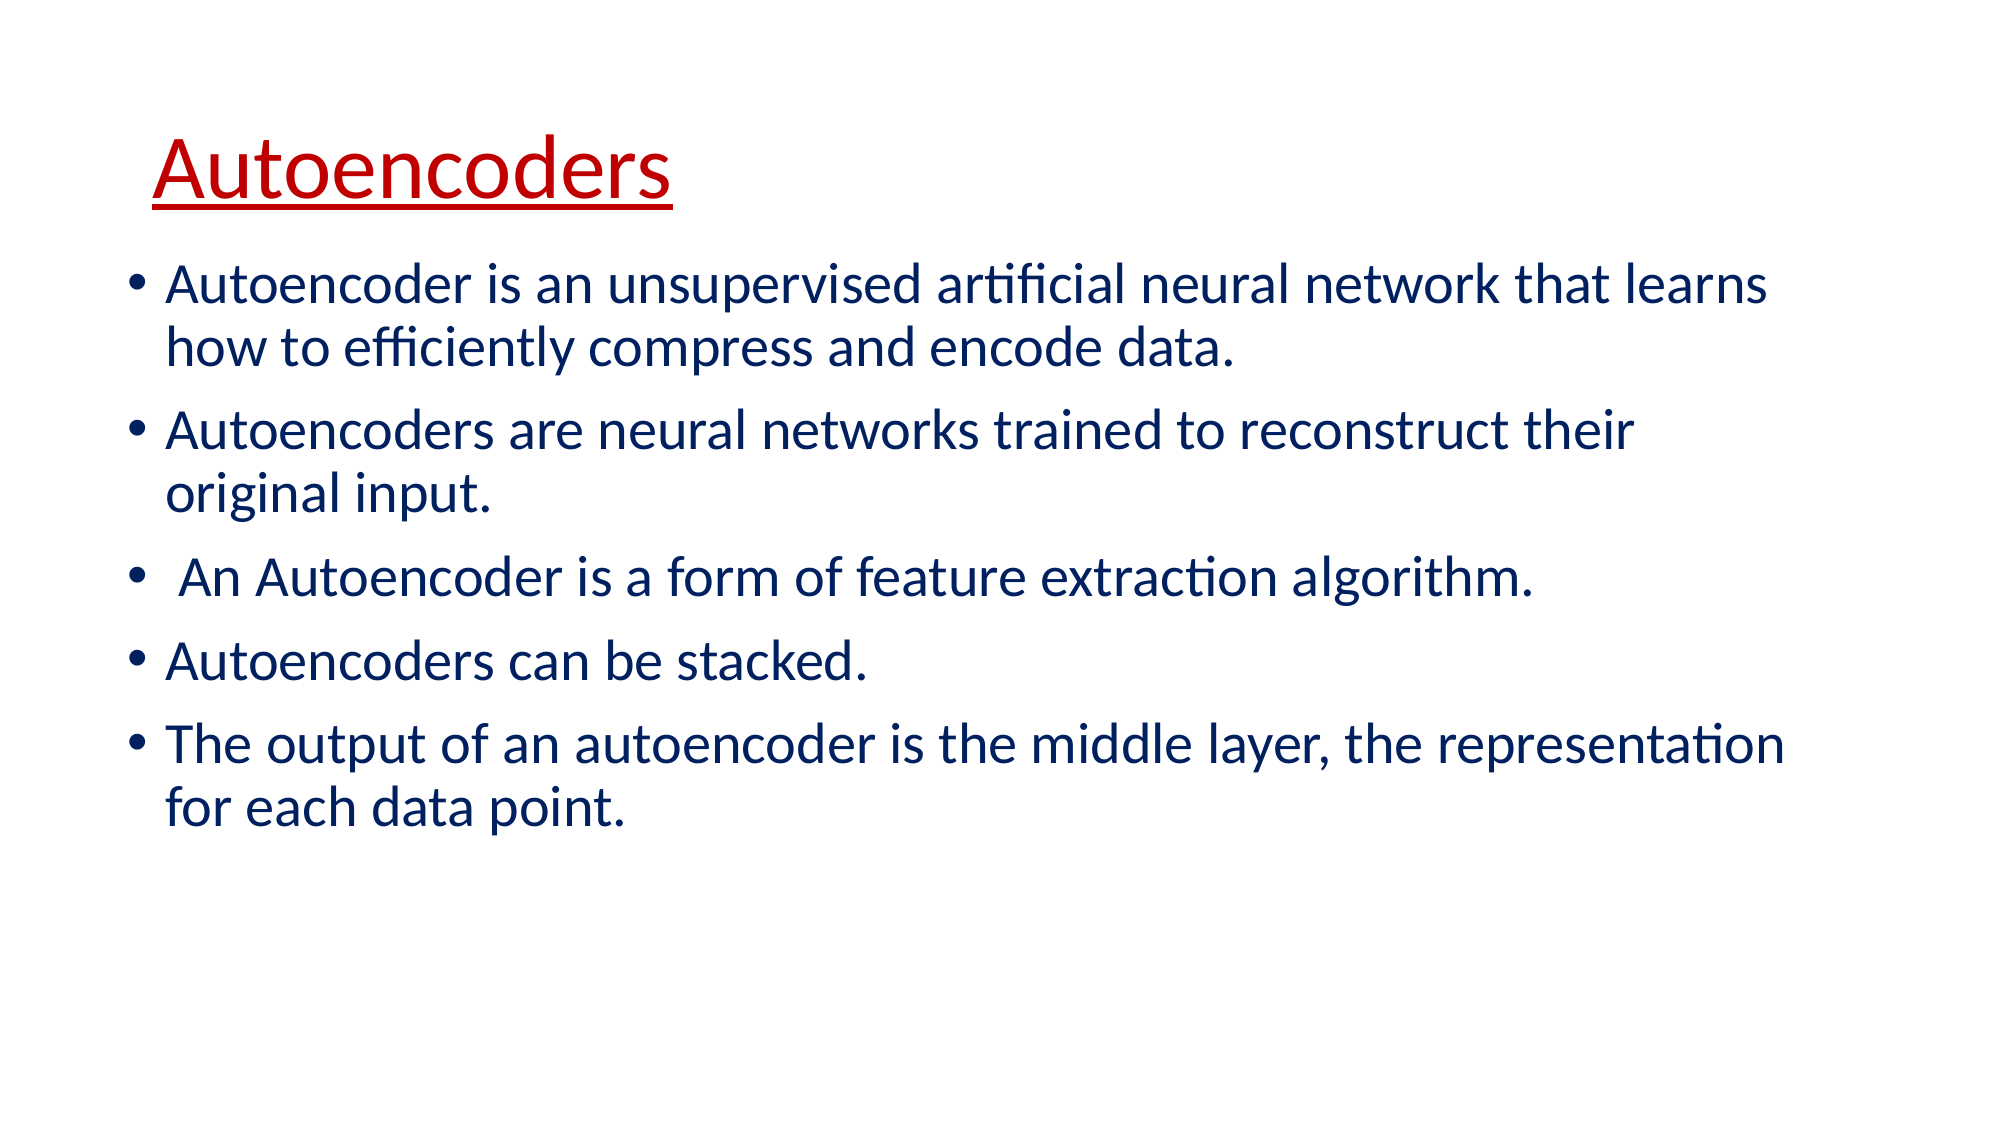

# Autoencoders
Autoencoder is an unsupervised artificial neural network that learns how to efficiently compress and encode data.
Autoencoders are neural networks trained to reconstruct their original input.
 An Autoencoder is a form of feature extraction algorithm.
Autoencoders can be stacked.
The output of an autoencoder is the middle layer, the representation for each data point.